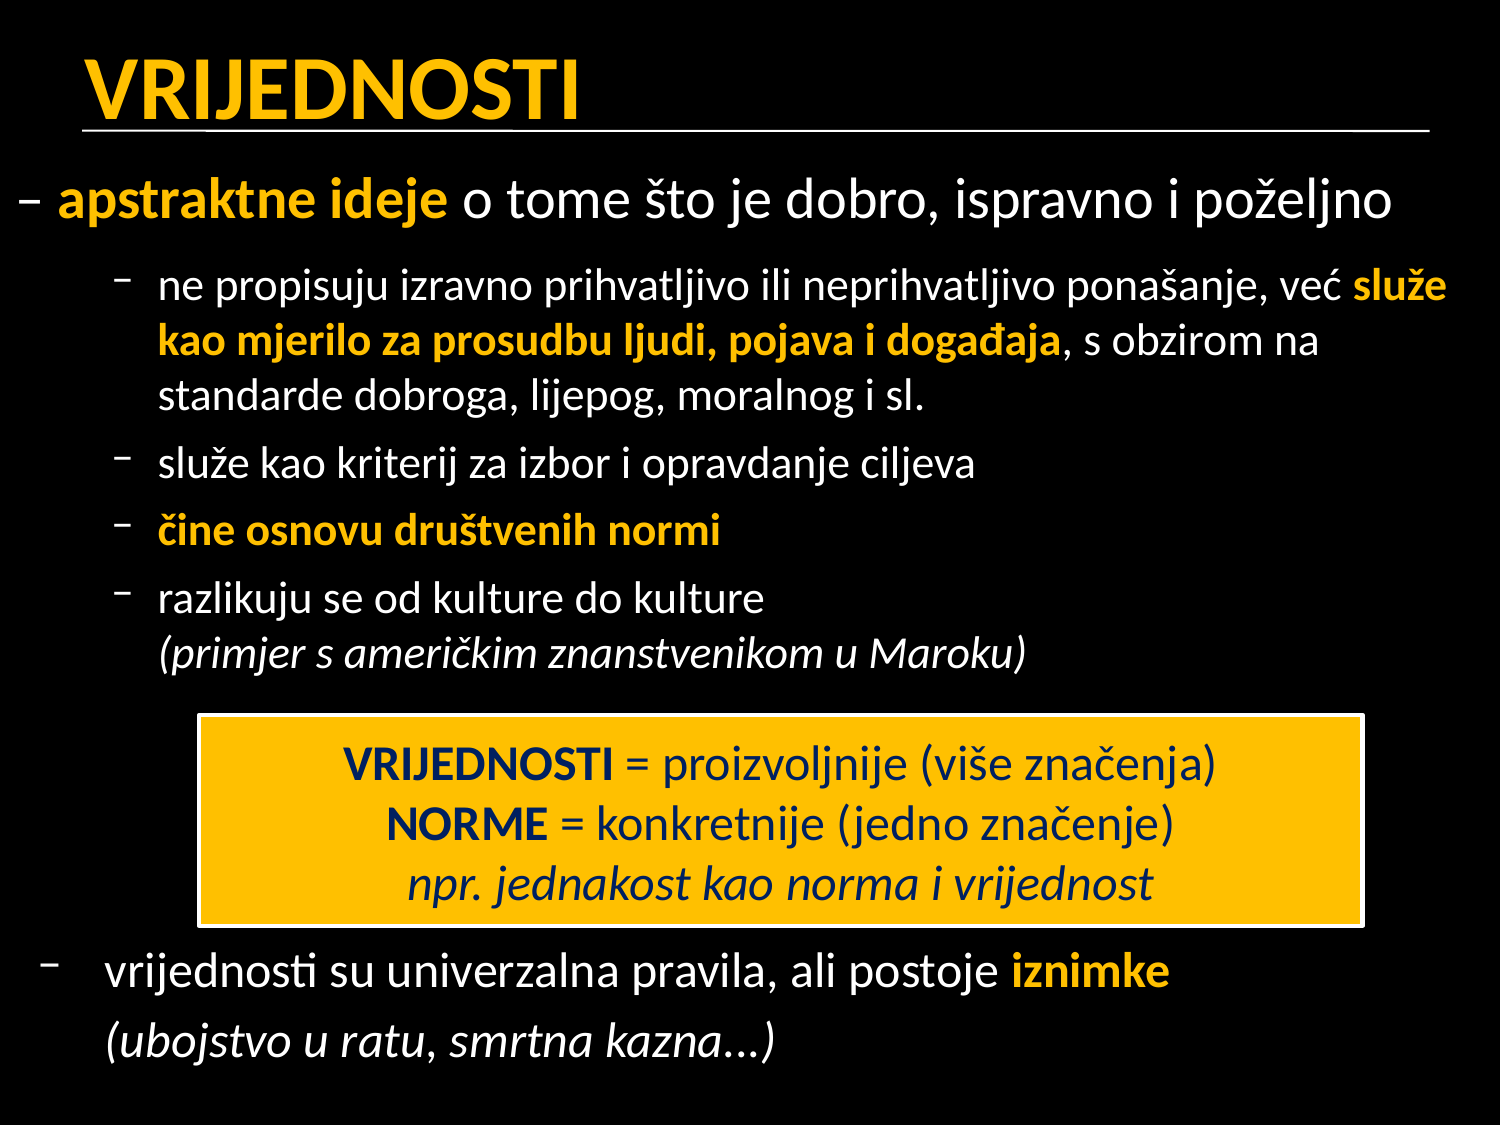

# VRIJEDNOSTI
– apstraktne ideje o tome što je dobro, ispravno i poželjno
ne propisuju izravno prihvatljivo ili neprihvatljivo ponašanje, već služe kao mjerilo za prosudbu ljudi, pojava i događaja, s obzirom na standarde dobroga, lijepog, moralnog i sl.
služe kao kriterij za izbor i opravdanje ciljeva
čine osnovu društvenih normi
razlikuju se od kulture do kulture
(primjer s američkim znanstvenikom u Maroku)

vrijednosti su univerzalna pravila, ali postoje iznimke
	(ubojstvo u ratu, smrtna kazna...)

VRIJEDNOSTI = proizvoljnije (više značenja)
NORME = konkretnije (jedno značenje)
npr. jednakost kao norma i vrijednost